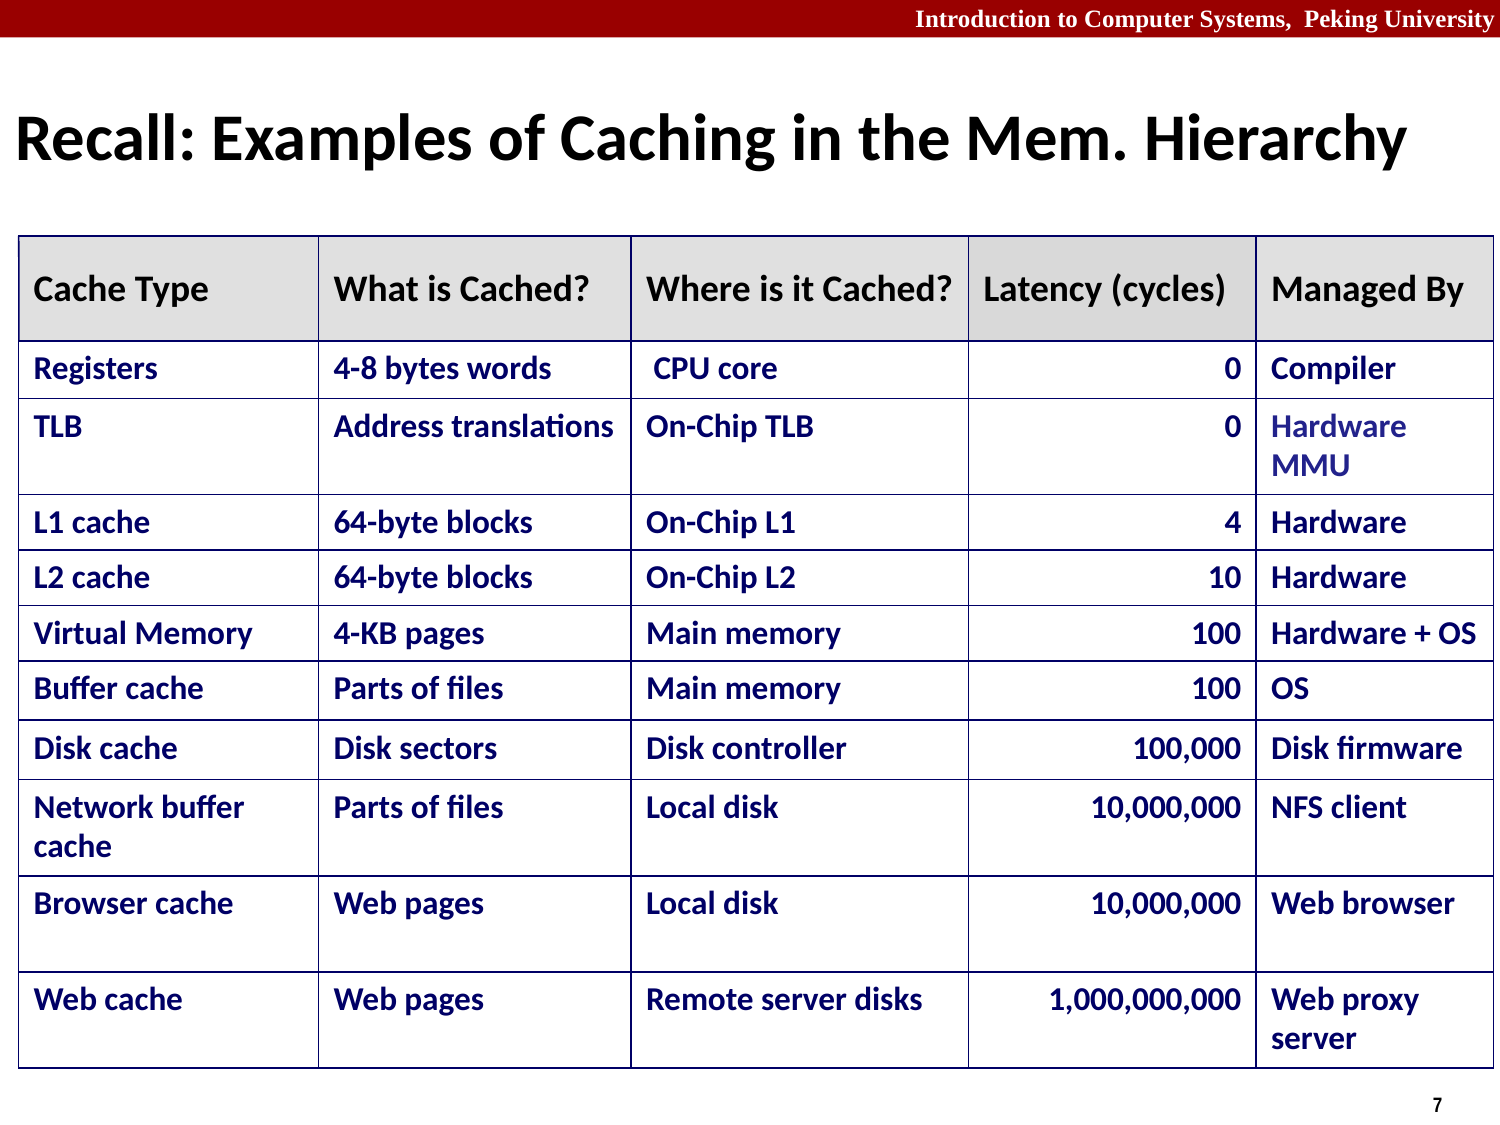

# Recall: Examples of Caching in the Mem. Hierarchy
Cache Type

What is Cached?
Where is it Cached?
Latency (cycles)
Managed By
Registers
4-8 bytes words
 CPU core
0
Compiler
TLB
Address translations
On-Chip TLB
0
Hardware MMU
L1 cache
64-byte blocks
On-Chip L1
4
Hardware
L2 cache
64-byte blocks
On-Chip L2
10
Hardware
Virtual Memory
4-KB pages
Main memory
100
Hardware + OS
Buffer cache
Parts of files
Main memory
100
OS
Disk cache
Disk sectors
Disk controller
100,000
Disk firmware
Network buffer cache
Parts of files
Local disk
10,000,000
NFS client
Browser cache
Web pages
Local disk
10,000,000
Web browser
Web cache
Web pages
Remote server disks
1,000,000,000
Web proxy server